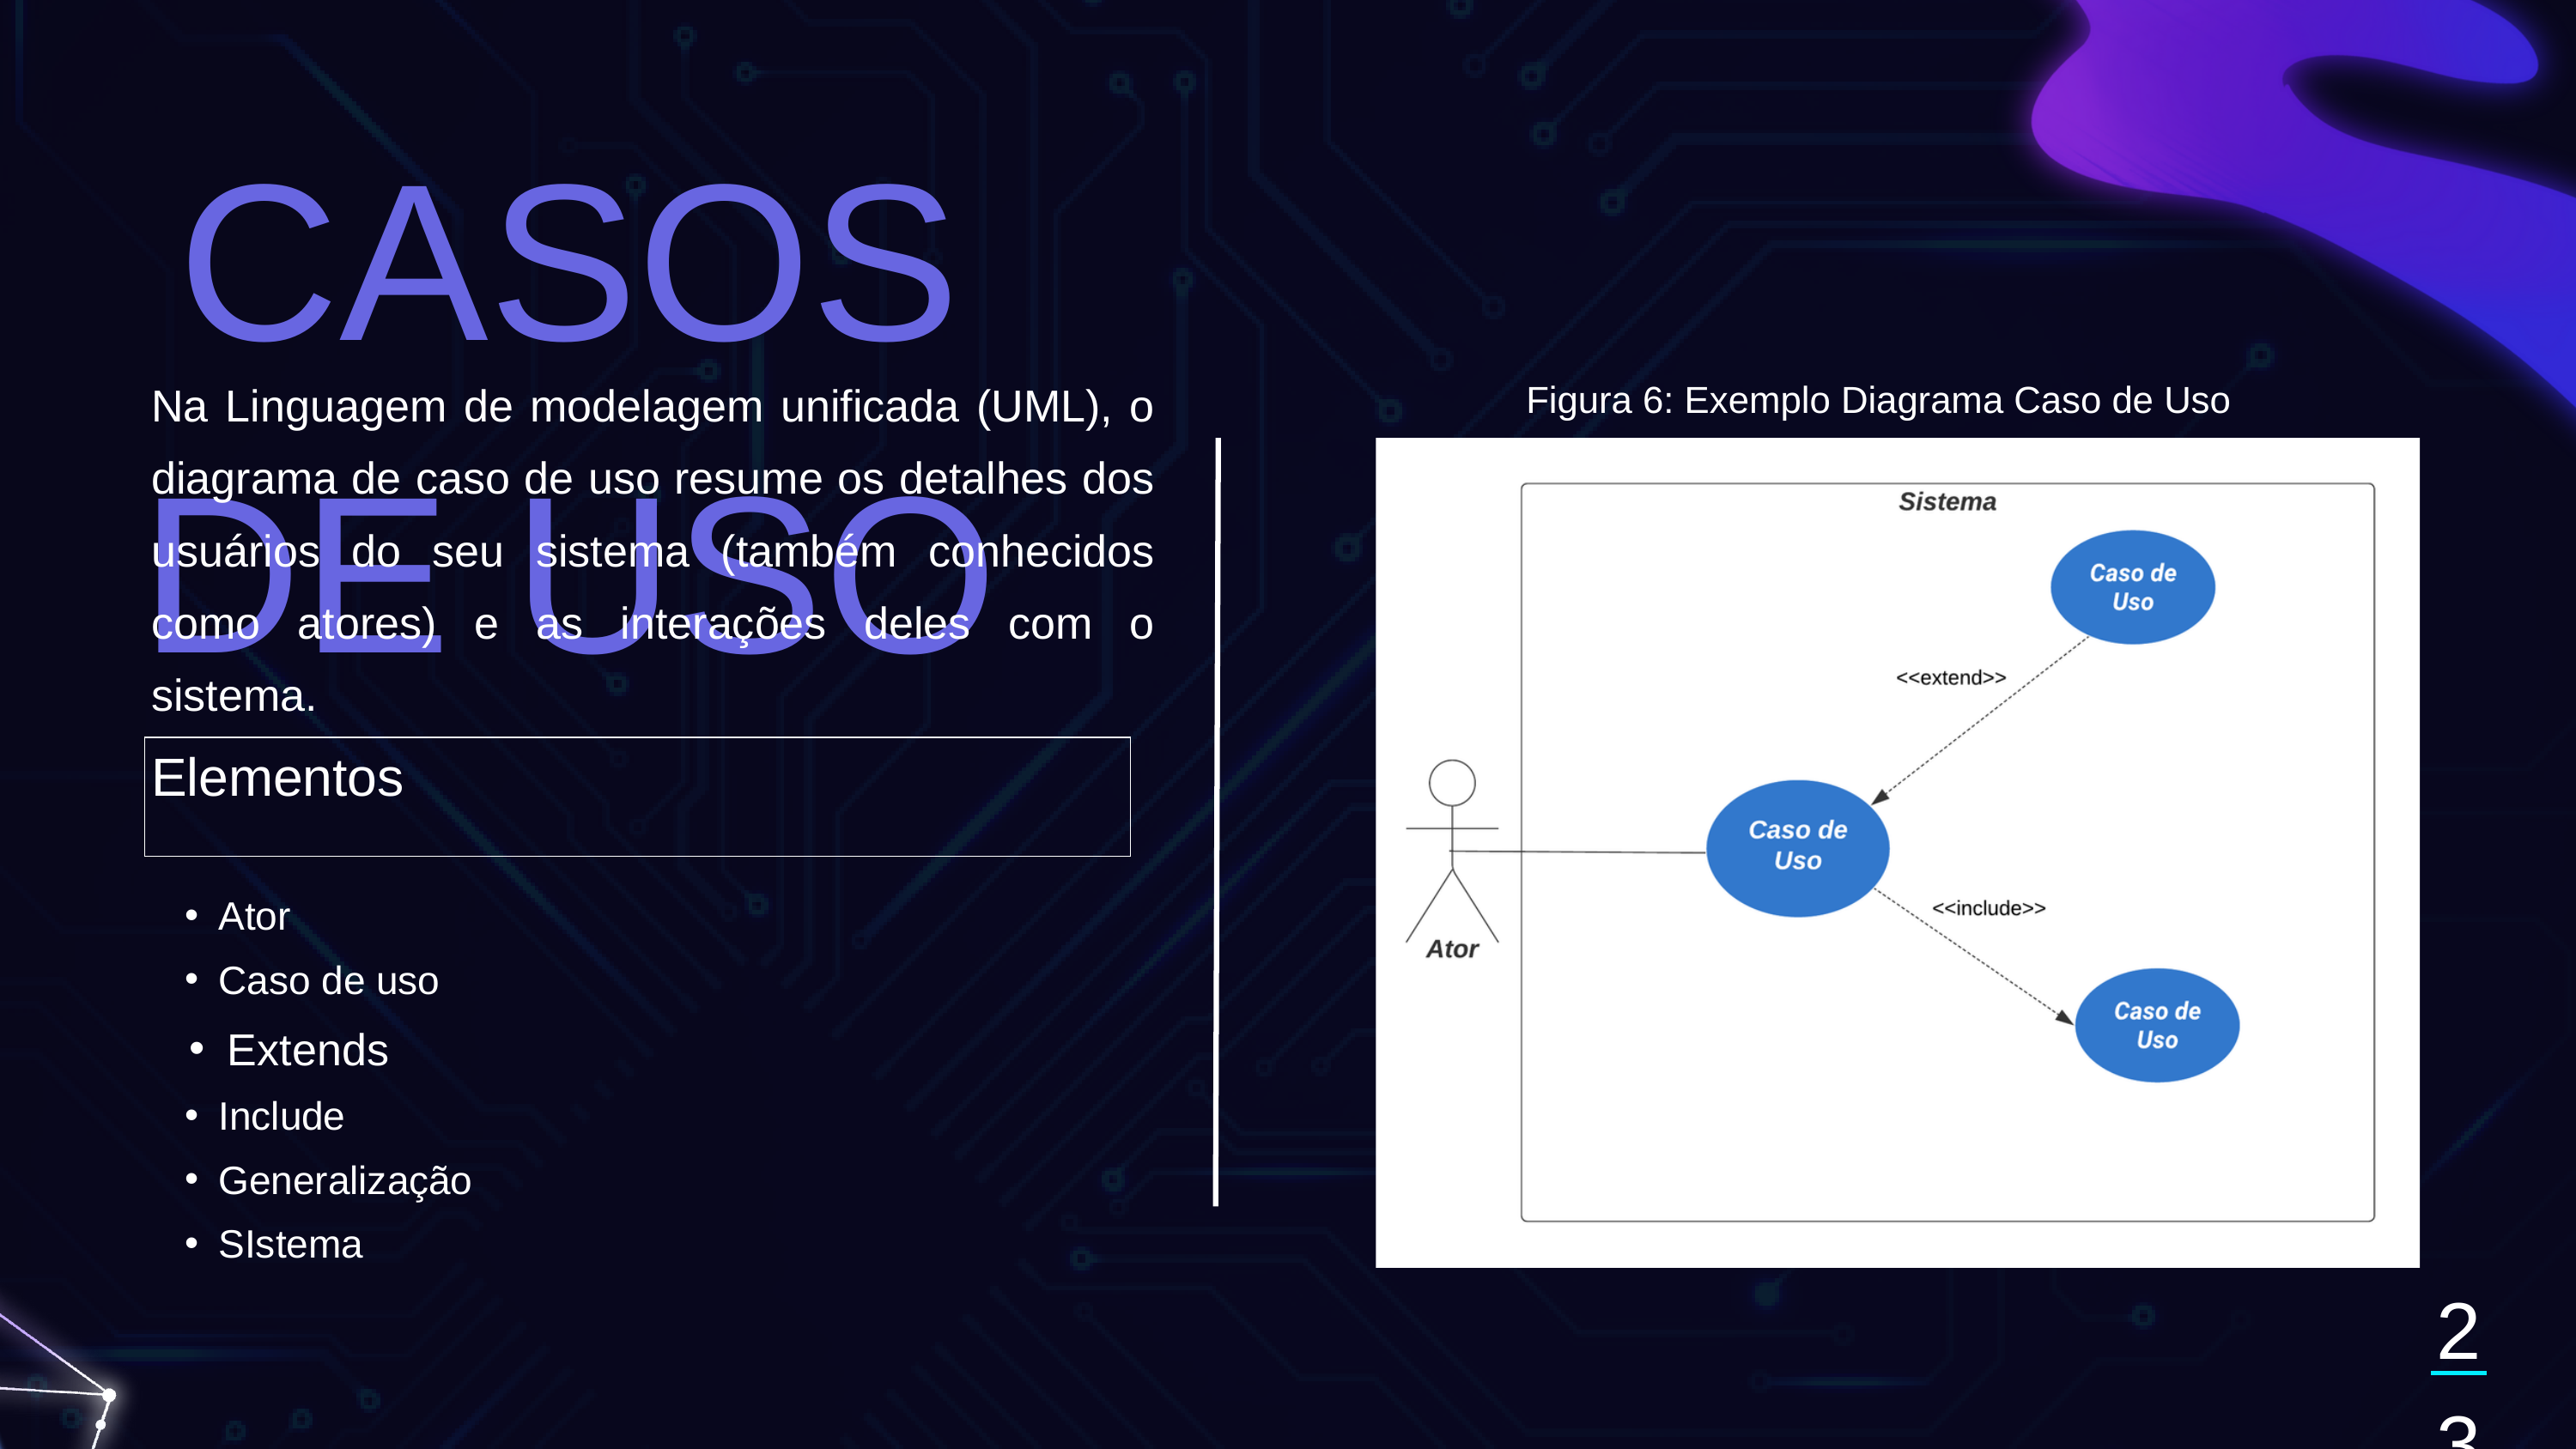

CASOS DE USO
Na Linguagem de modelagem unificada (UML), o diagrama de caso de uso resume os detalhes dos usuários do seu sistema (também conhecidos como atores) e as interações deles com o sistema.
Figura 6: Exemplo Diagrama Caso de Uso

Elementos
Ator
Caso de uso
Extends
Include
Generalização
SIstema

23